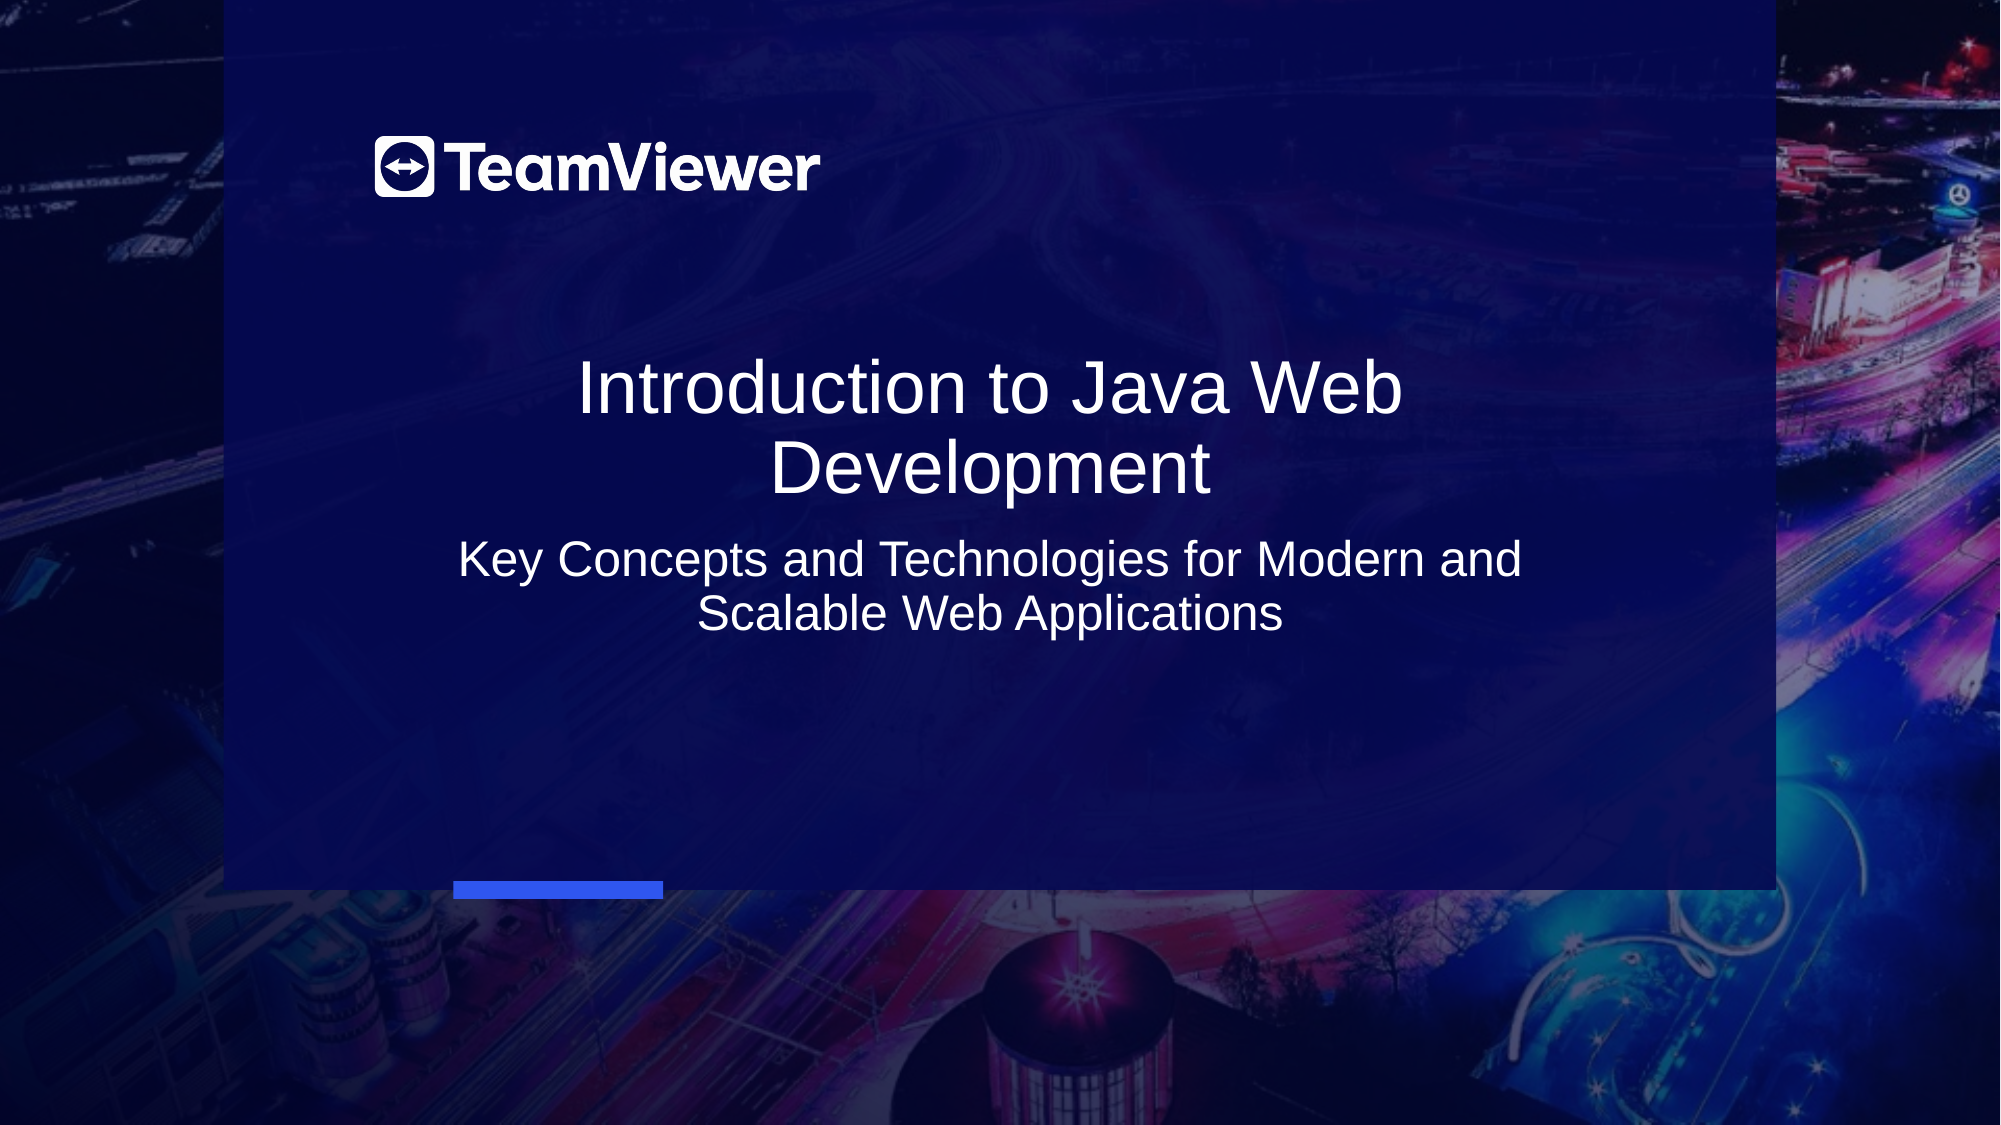

# Introduction to Java Web Development
Key Concepts and Technologies for Modern and Scalable Web Applications